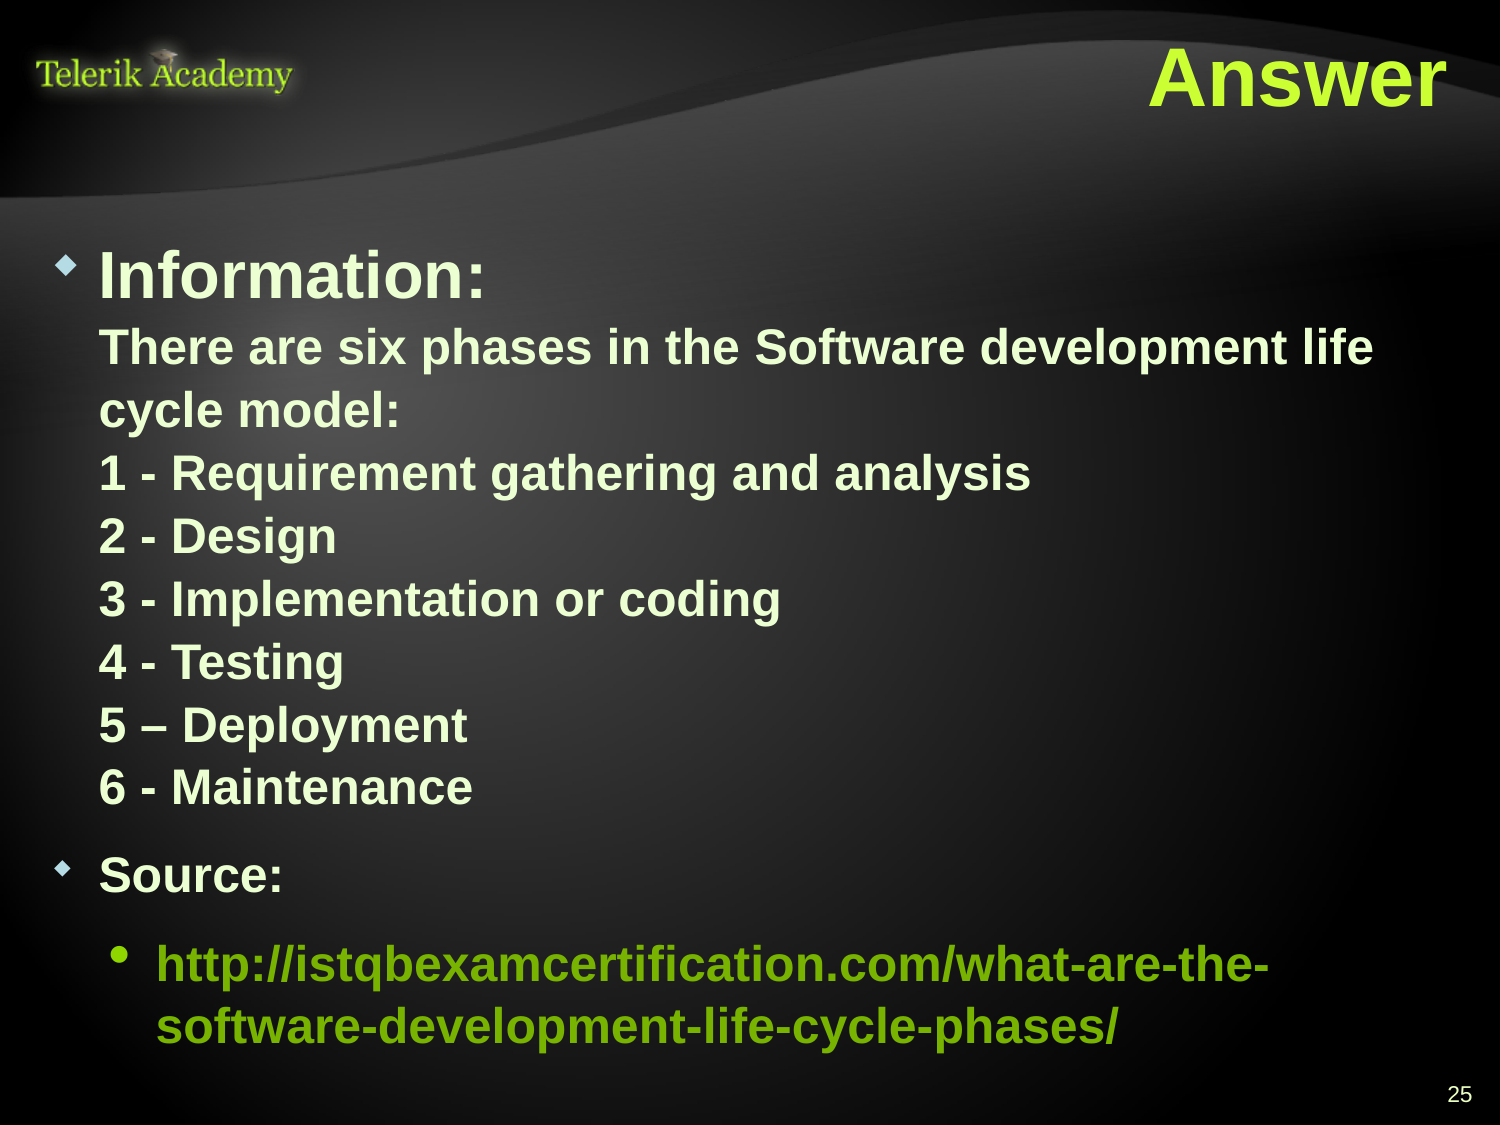

# Answer

Information:
There are six phases in the Software development life cycle model:
1 - Requirement gathering and analysis
2 - Design
3 - Implementation or coding
4 - Testing
5 – Deployment
6 - Maintenance
Source:
http://istqbexamcertification.com/what-are-the-software-development-life-cycle-phases/

25